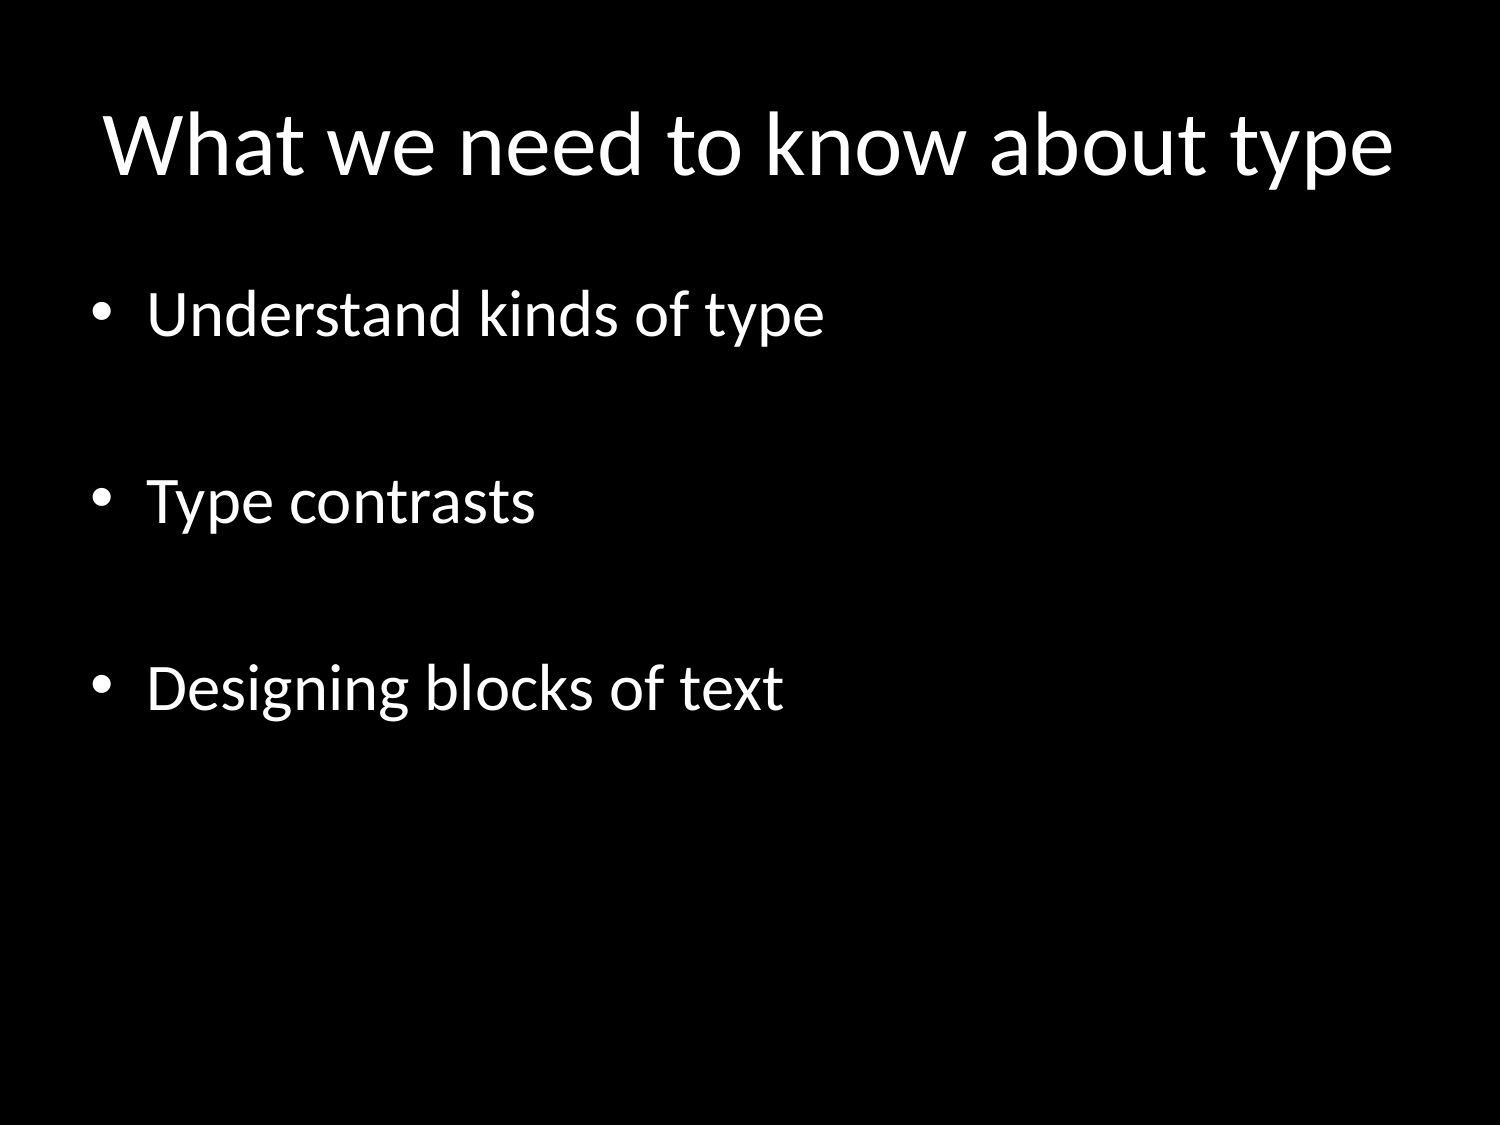

# What we need to know about type
Understand kinds of type

Type contrasts

Designing blocks of text